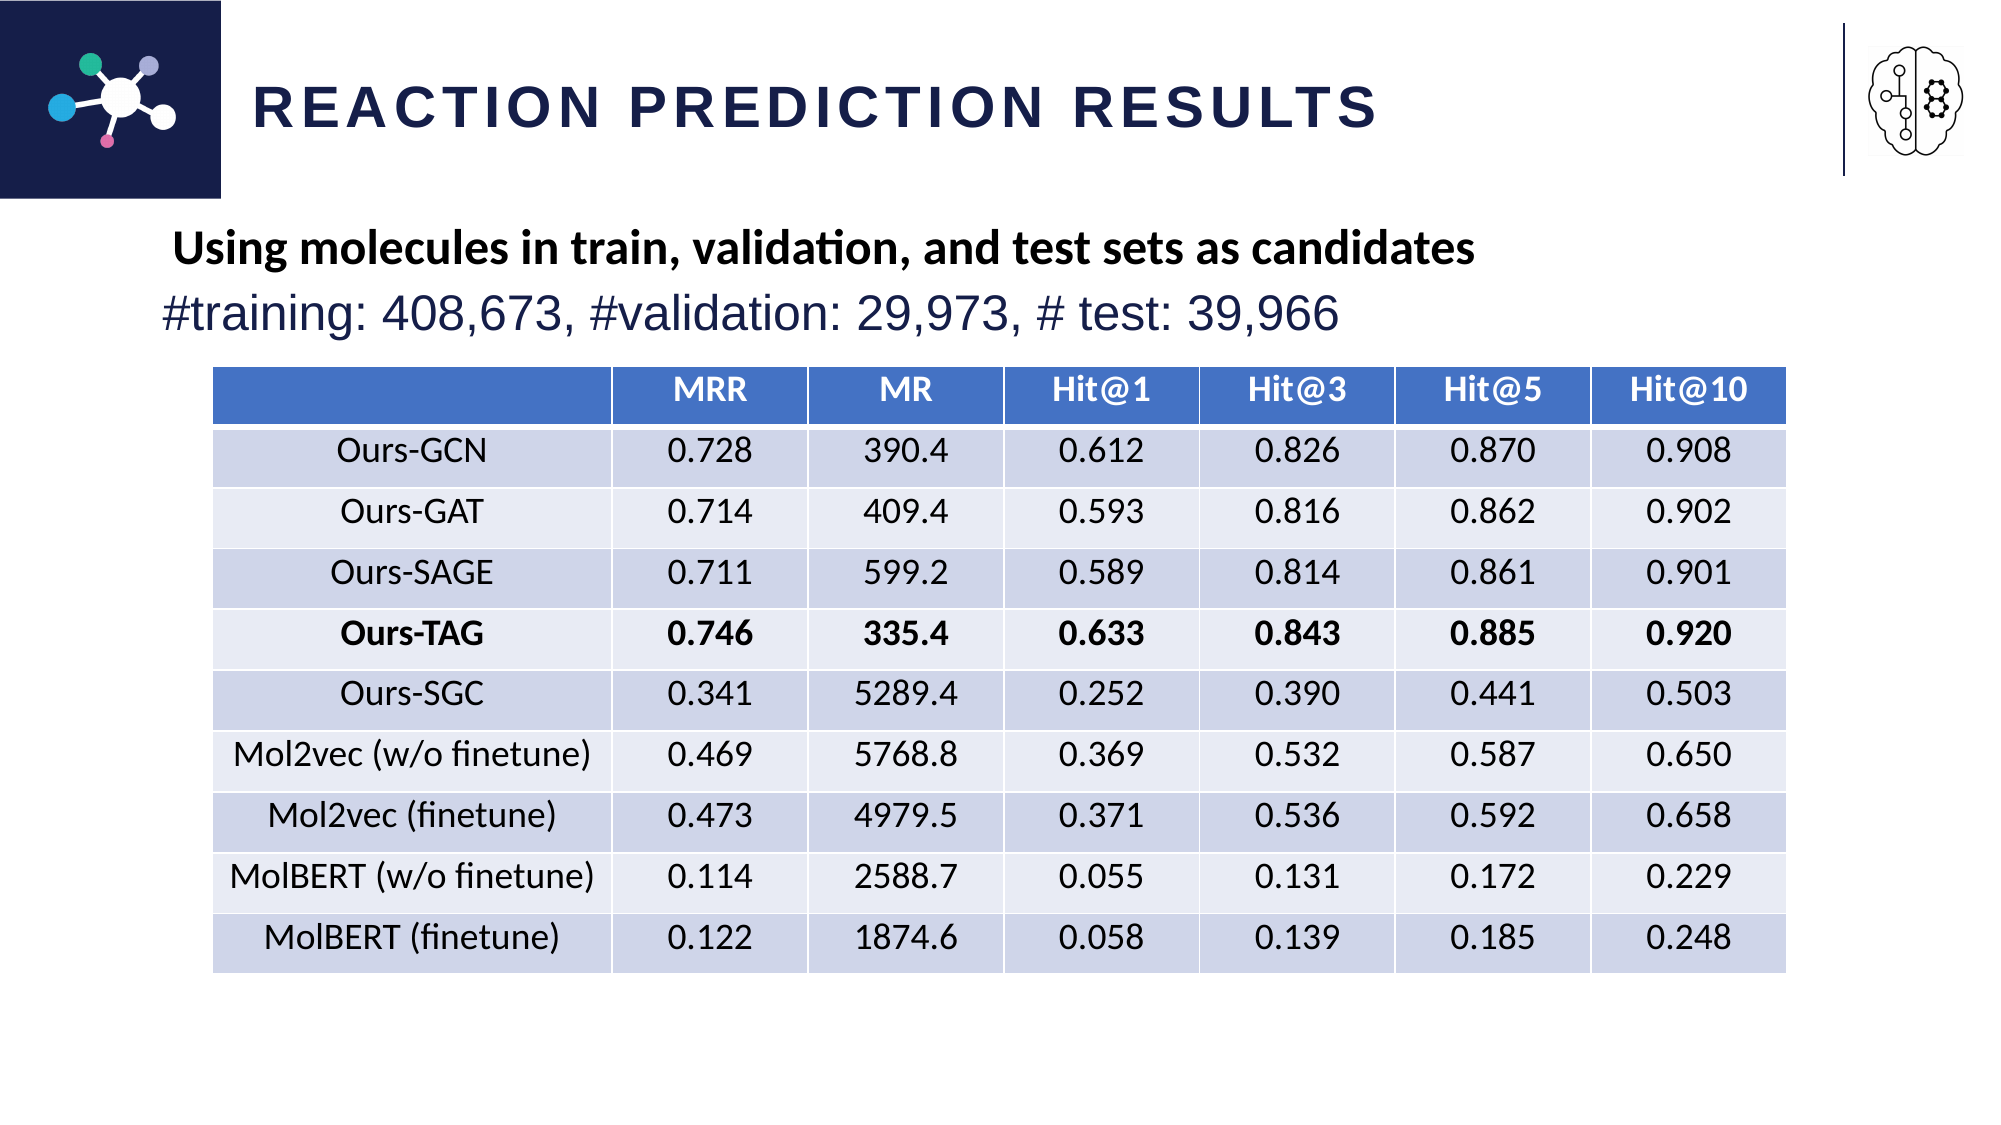

# Reaction prediction Results
Using molecules in train, validation, and test sets as candidates
#training: 408,673, #validation: 29,973, # test: 39,966
|  | MRR | MR | Hit@1 | Hit@3 | Hit@5 | Hit@10 |
| --- | --- | --- | --- | --- | --- | --- |
| Ours-GCN | 0.728 | 390.4 | 0.612 | 0.826 | 0.870 | 0.908 |
| Ours-GAT | 0.714 | 409.4 | 0.593 | 0.816 | 0.862 | 0.902 |
| Ours-SAGE | 0.711 | 599.2 | 0.589 | 0.814 | 0.861 | 0.901 |
| Ours-TAG | 0.746 | 335.4 | 0.633 | 0.843 | 0.885 | 0.920 |
| Ours-SGC | 0.341 | 5289.4 | 0.252 | 0.390 | 0.441 | 0.503 |
| Mol2vec (w/o finetune) | 0.469 | 5768.8 | 0.369 | 0.532 | 0.587 | 0.650 |
| Mol2vec (finetune) | 0.473 | 4979.5 | 0.371 | 0.536 | 0.592 | 0.658 |
| MolBERT (w/o finetune) | 0.114 | 2588.7 | 0.055 | 0.131 | 0.172 | 0.229 |
| MolBERT (finetune) | 0.122 | 1874.6 | 0.058 | 0.139 | 0.185 | 0.248 |